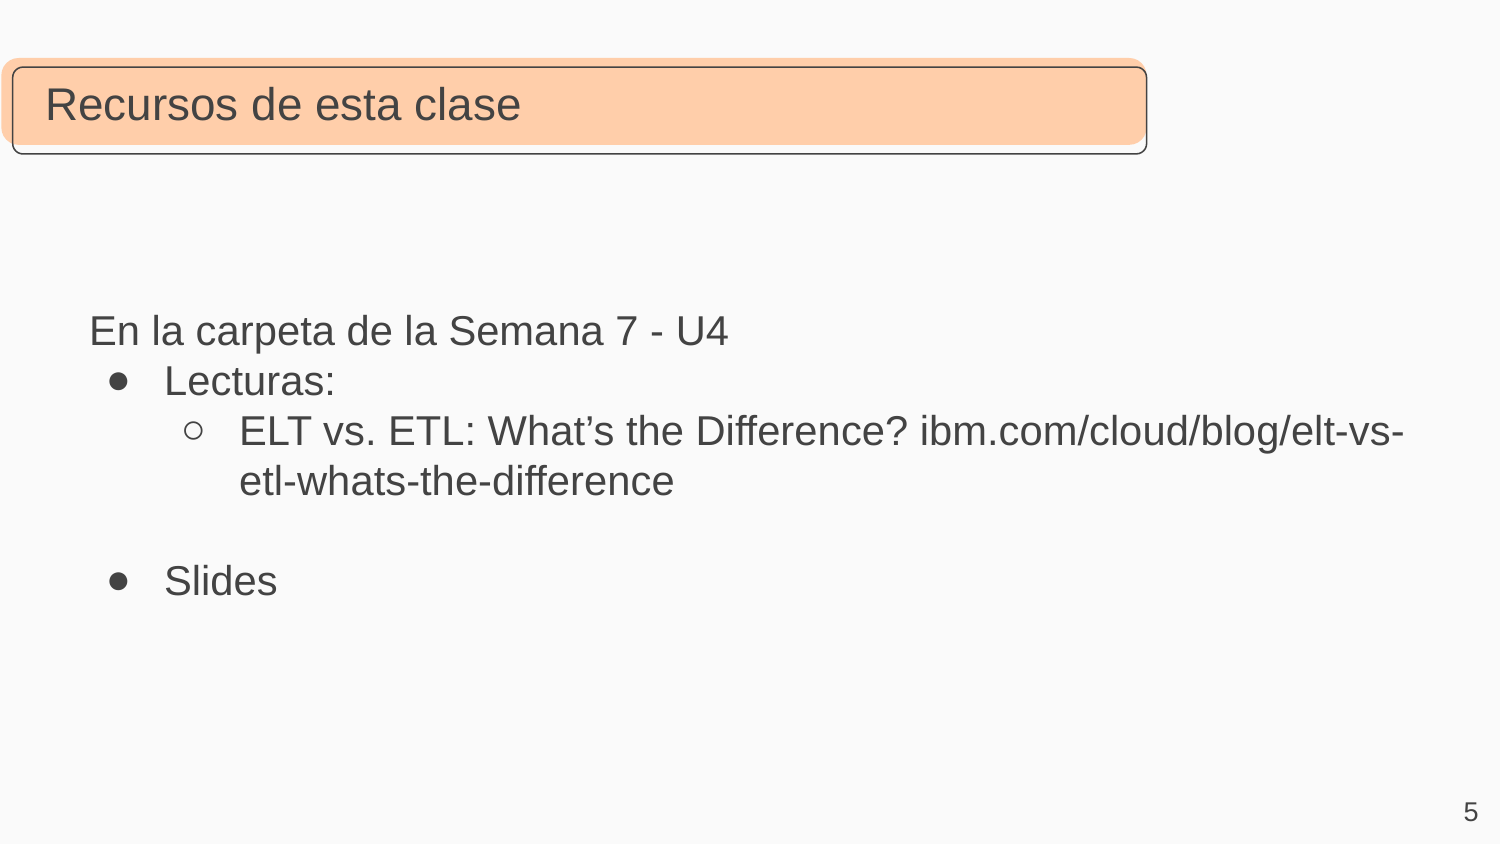

# Recursos de esta clase

En la carpeta de la Semana 7 - U4
Lecturas:
ELT vs. ETL: What’s the Difference? ibm.com/cloud/blog/elt-vs-etl-whats-the-difference

Slides

5